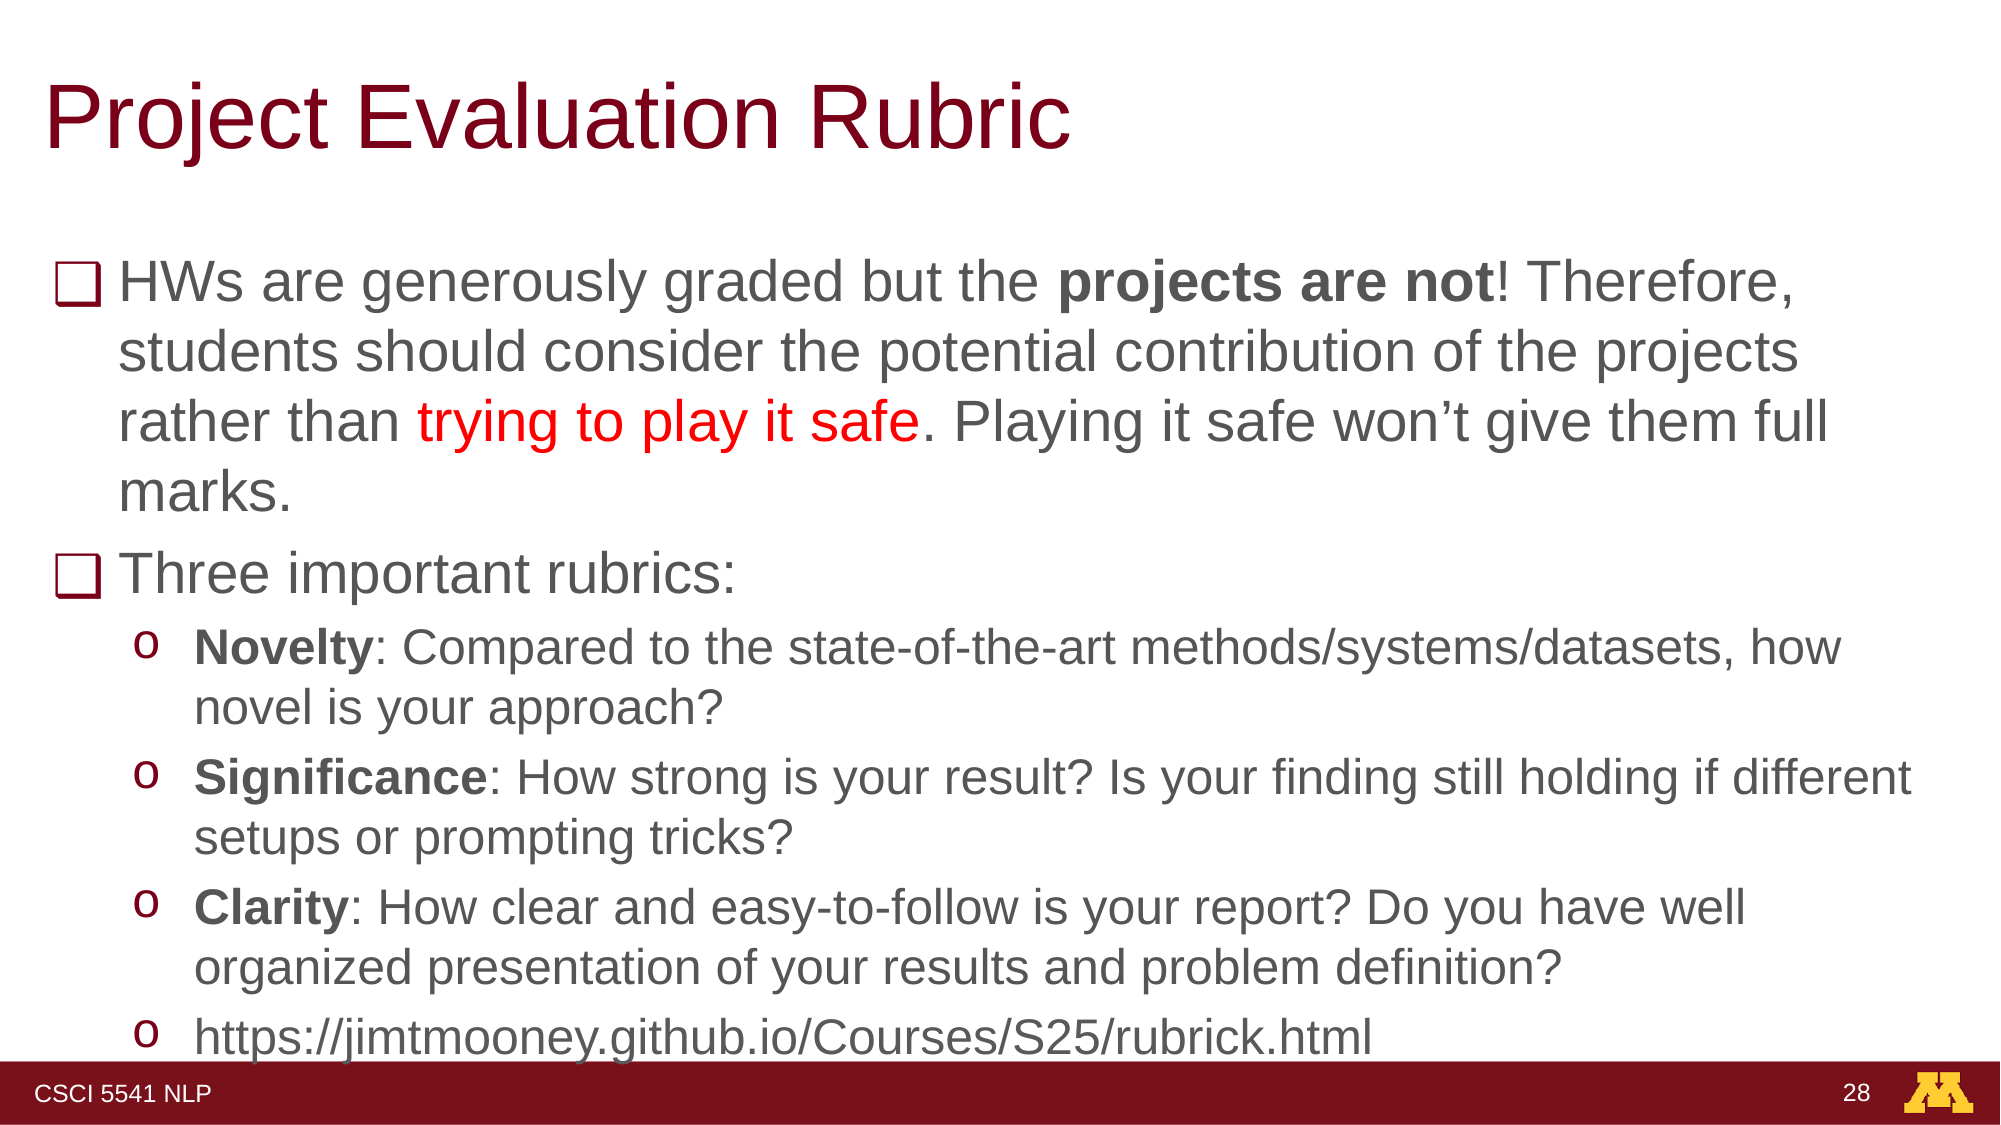

# Project Evaluation Rubric
HWs are generously graded but the projects are not! Therefore, students should consider the potential contribution of the projects rather than trying to play it safe. Playing it safe won’t give them full marks.
Three important rubrics:
Novelty: Compared to the state-of-the-art methods/systems/datasets, how novel is your approach?
Significance: How strong is your result? Is your finding still holding if different setups or prompting tricks?
Clarity: How clear and easy-to-follow is your report? Do you have well organized presentation of your results and problem definition?
https://jimtmooney.github.io/Courses/S25/rubrick.html
28